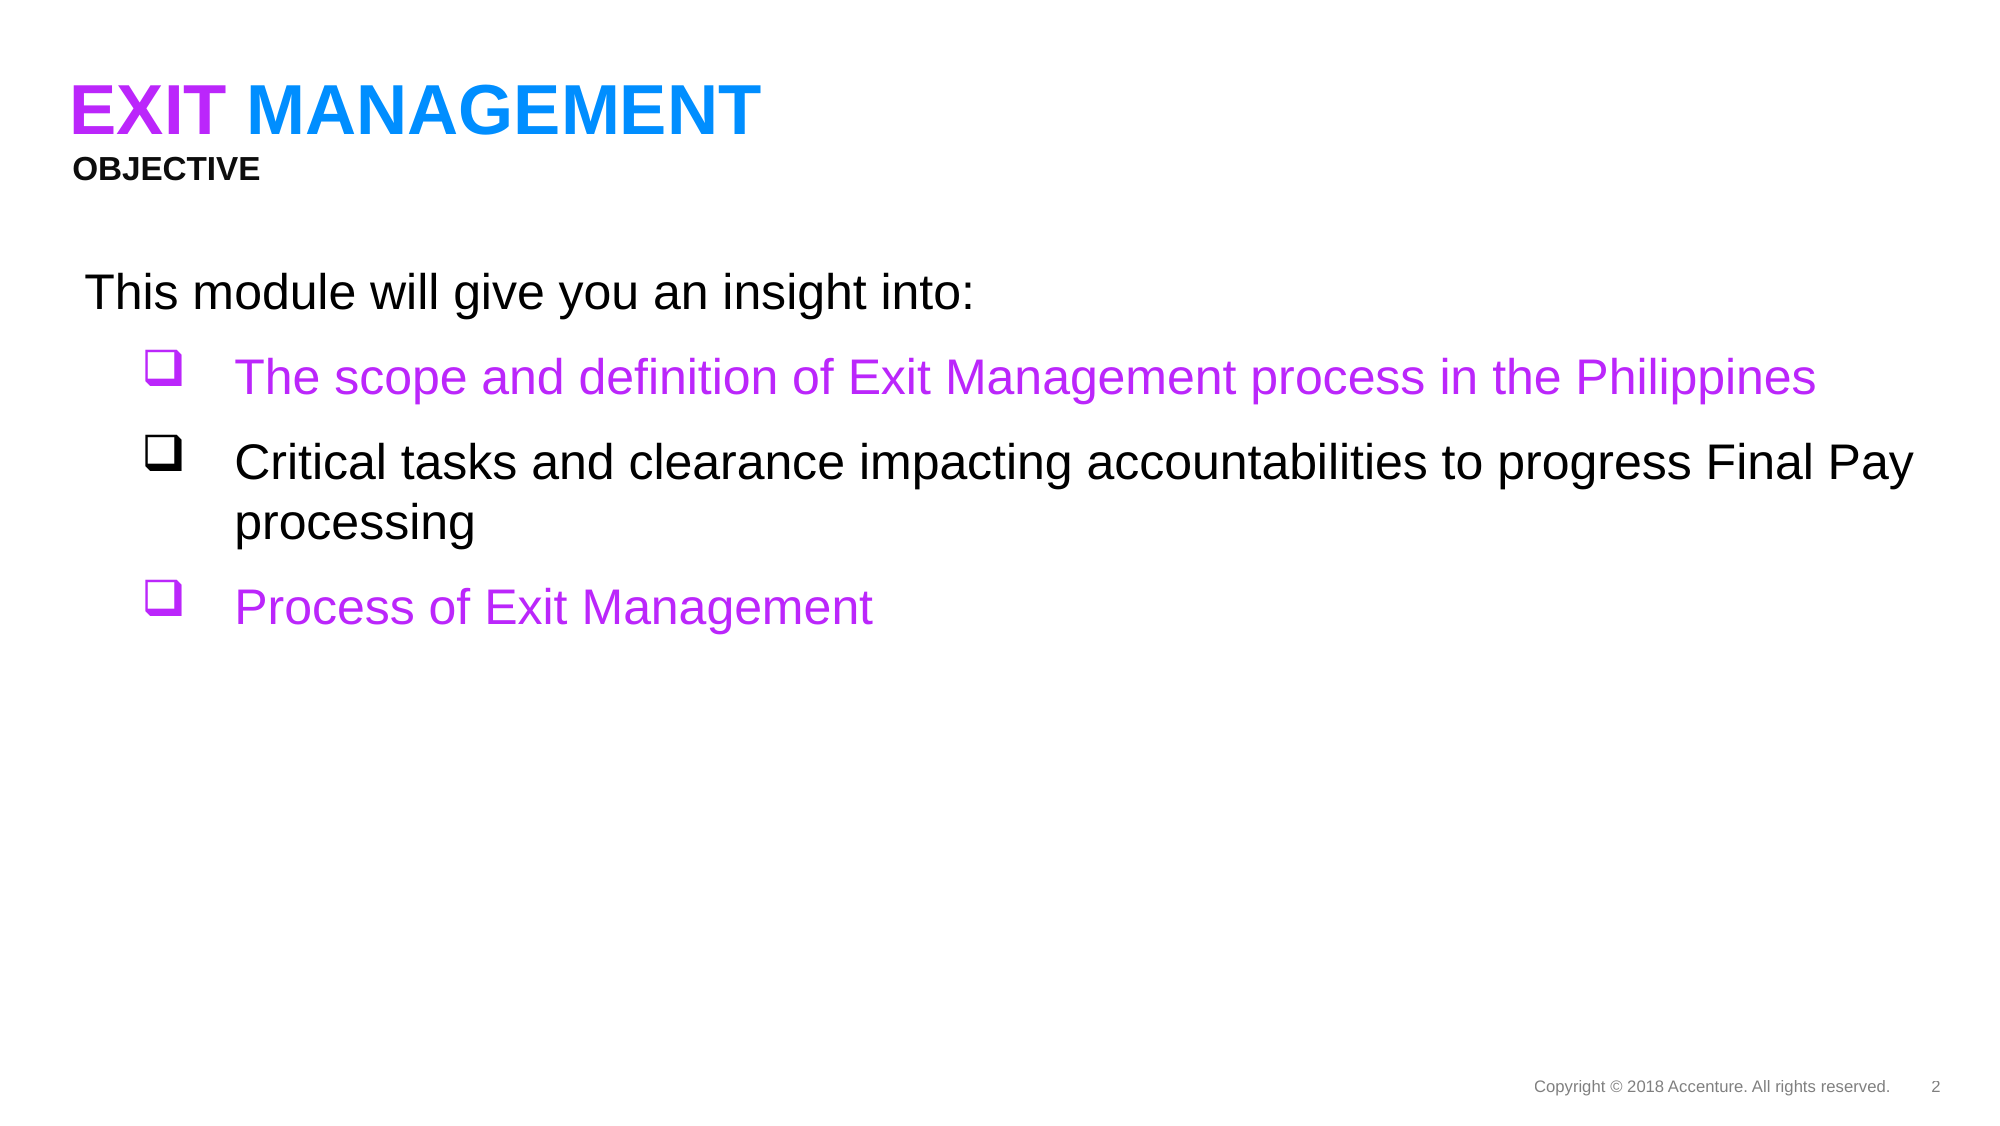

# Exit Management
OBJECTIVE
This module will give you an insight into:
The scope and definition of Exit Management process in the Philippines
Critical tasks and clearance impacting accountabilities to progress Final Pay processing
Process of Exit Management

Copyright © 2018 Accenture. All rights reserved.
2